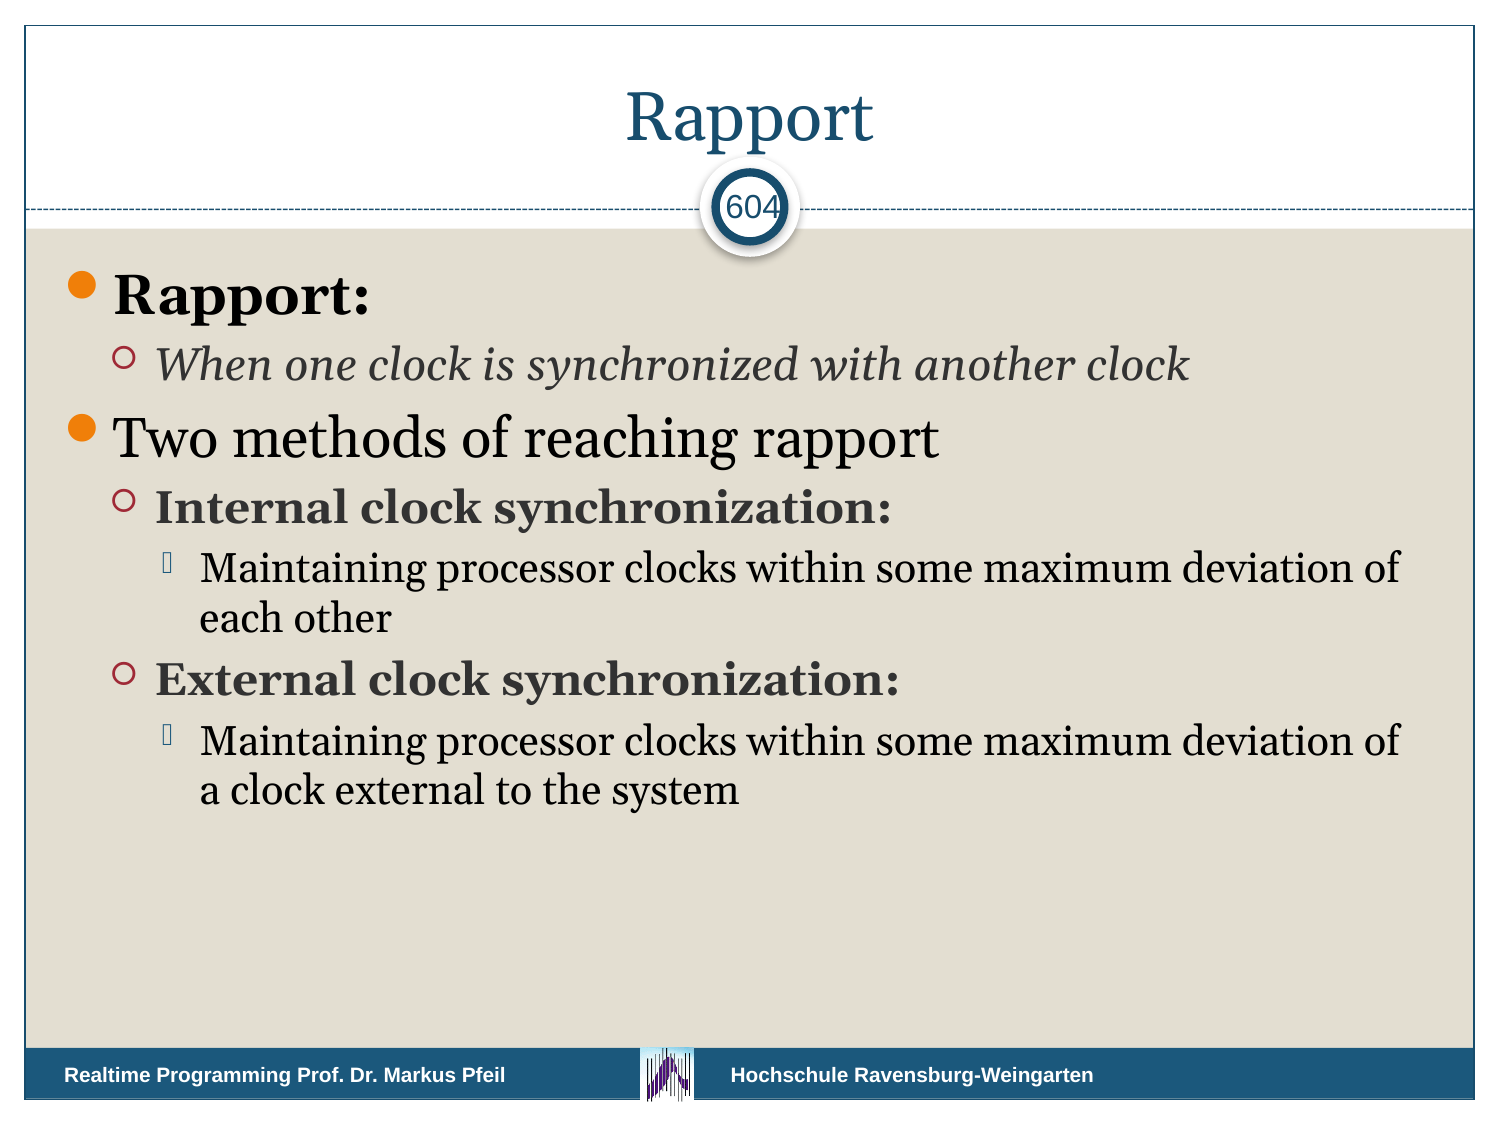

# Rapport
604
Rapport:
When one clock is synchronized with another clock
Two methods of reaching rapport
Internal clock synchronization:
Maintaining processor clocks within some maximum deviation of each other
External clock synchronization:
Maintaining processor clocks within some maximum deviation of a clock external to the system
Realtime Programming Prof. Dr. Markus Pfeil